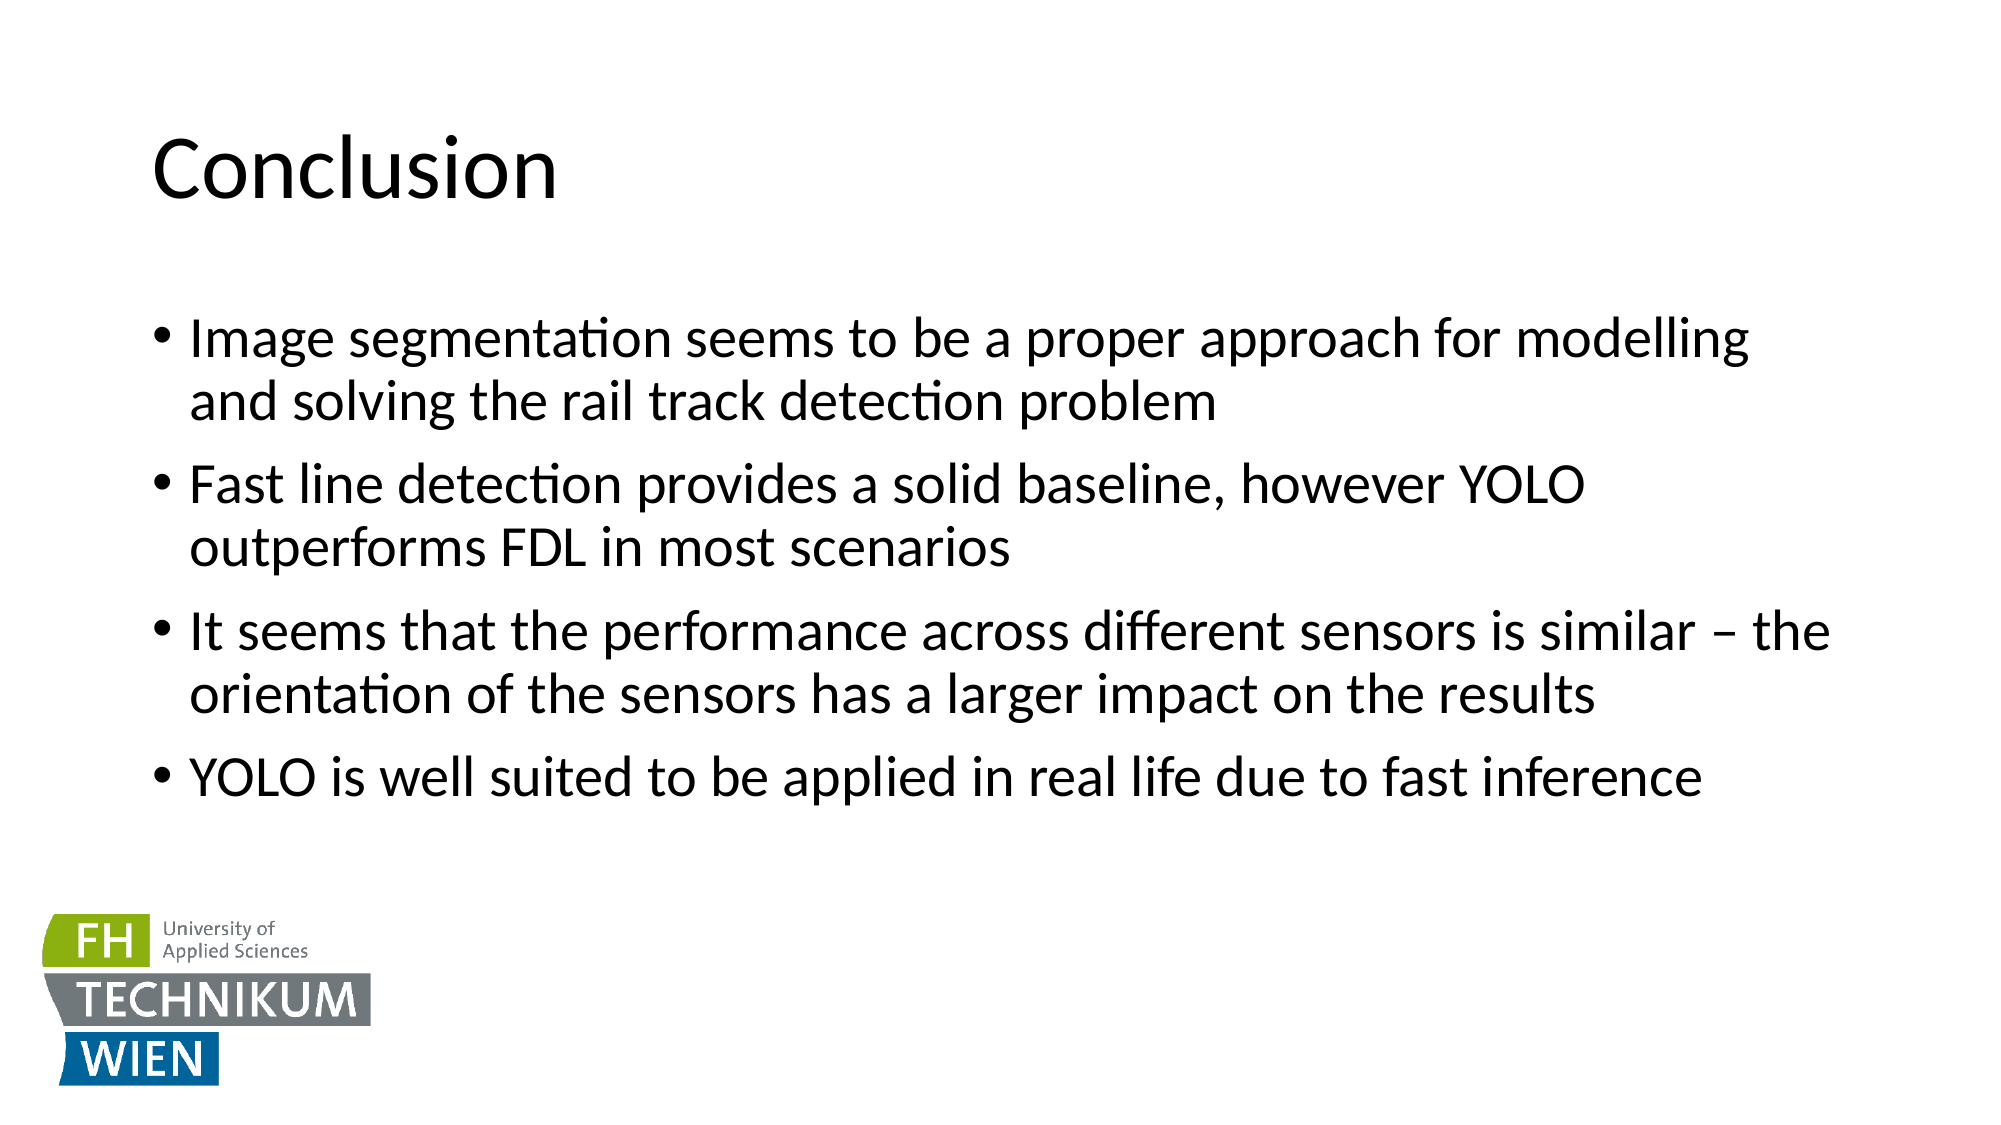

# Conclusion
Image segmentation seems to be a proper approach for modelling and solving the rail track detection problem
Fast line detection provides a solid baseline, however YOLO outperforms FDL in most scenarios
It seems that the performance across different sensors is similar – the orientation of the sensors has a larger impact on the results
YOLO is well suited to be applied in real life due to fast inference